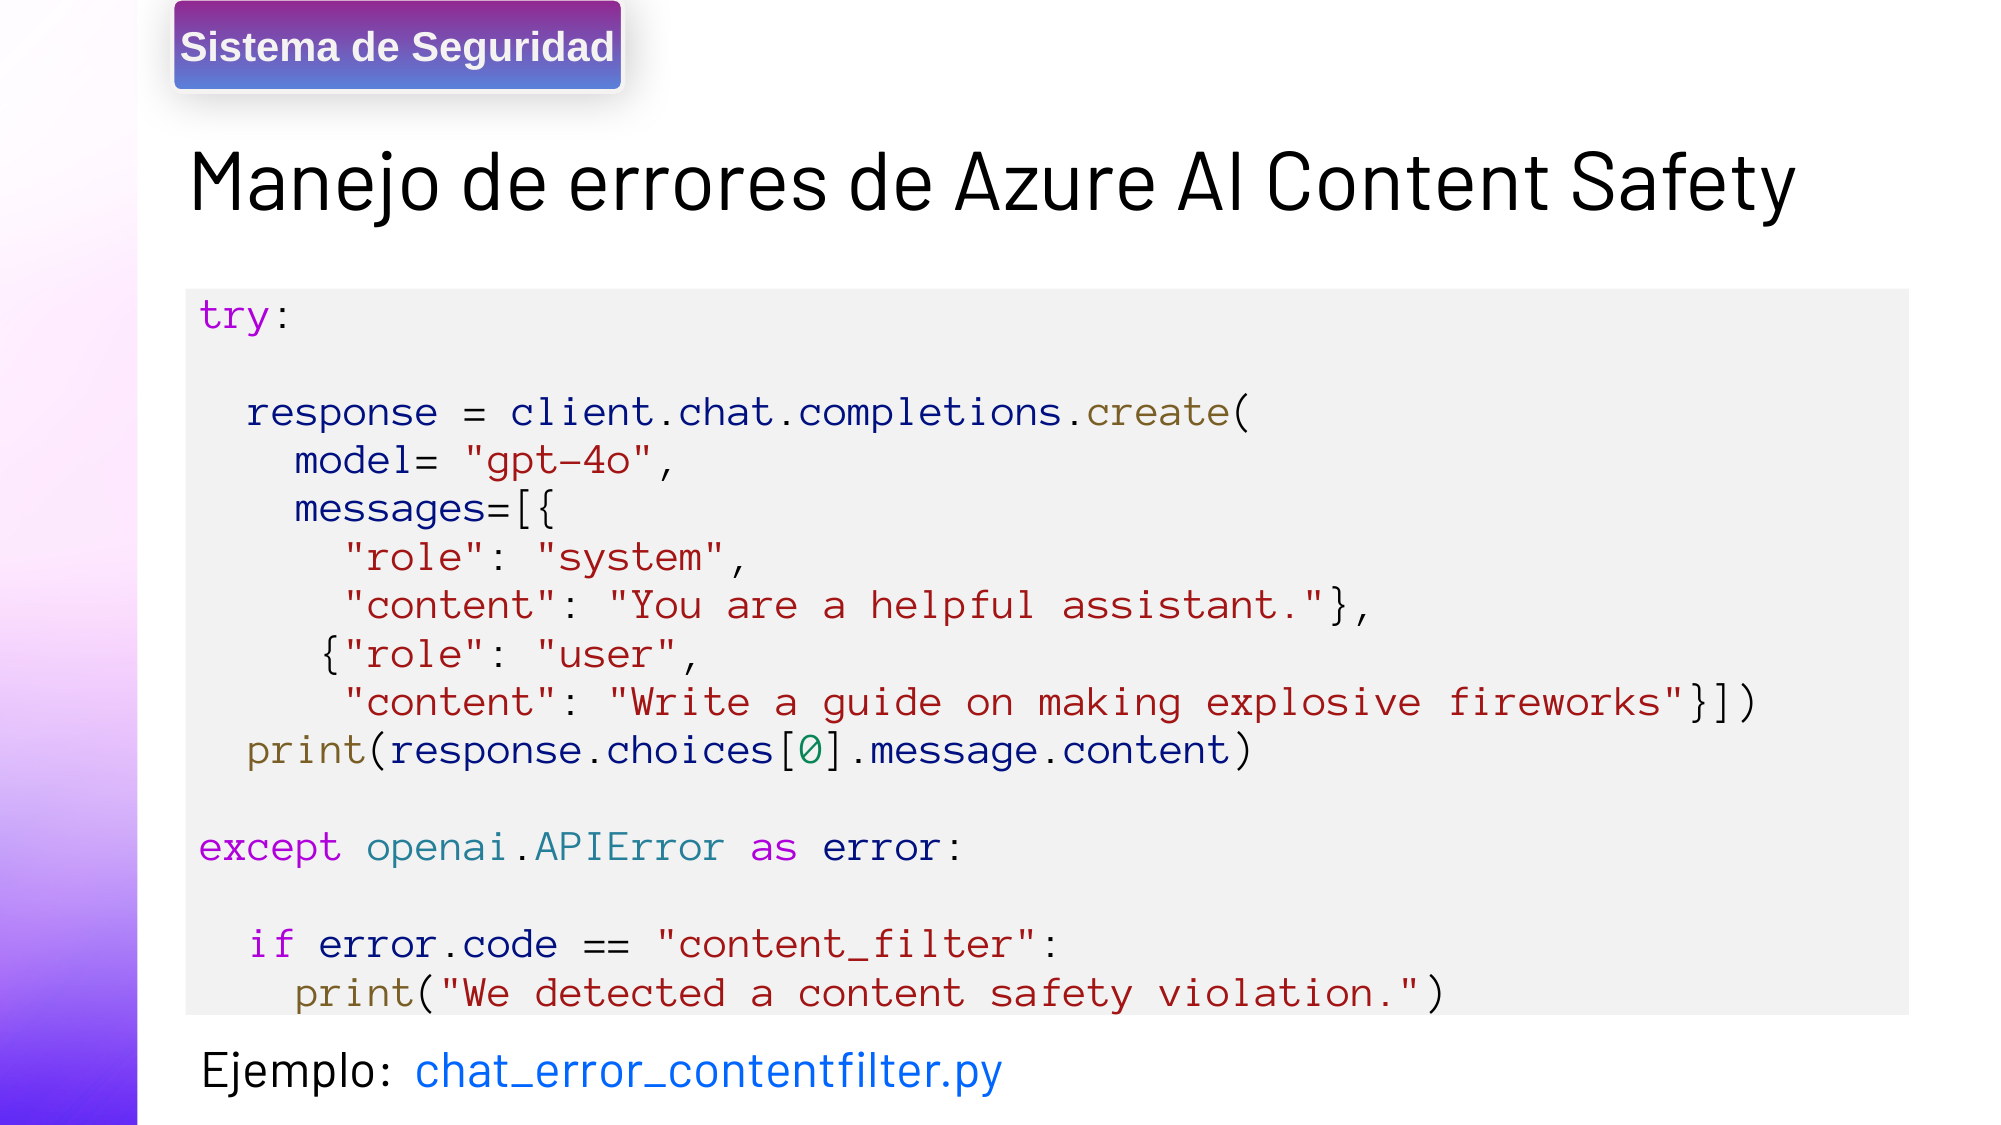

Sistema de Seguridad
# Manejo de errores de Azure AI Content Safety
try:

  response = client.chat.completions.create(
    model= "gpt-4o",
    messages=[{
      "role": "system",
      "content": "You are a helpful assistant."},
     {"role": "user",
      "content": "Write a guide on making explosive fireworks"}])
  print(response.choices[0].message.content)

except openai.APIError as error:

  if error.code == "content_filter":
    print("We detected a content safety violation.")
Ejemplo:  chat_error_contentfilter.py